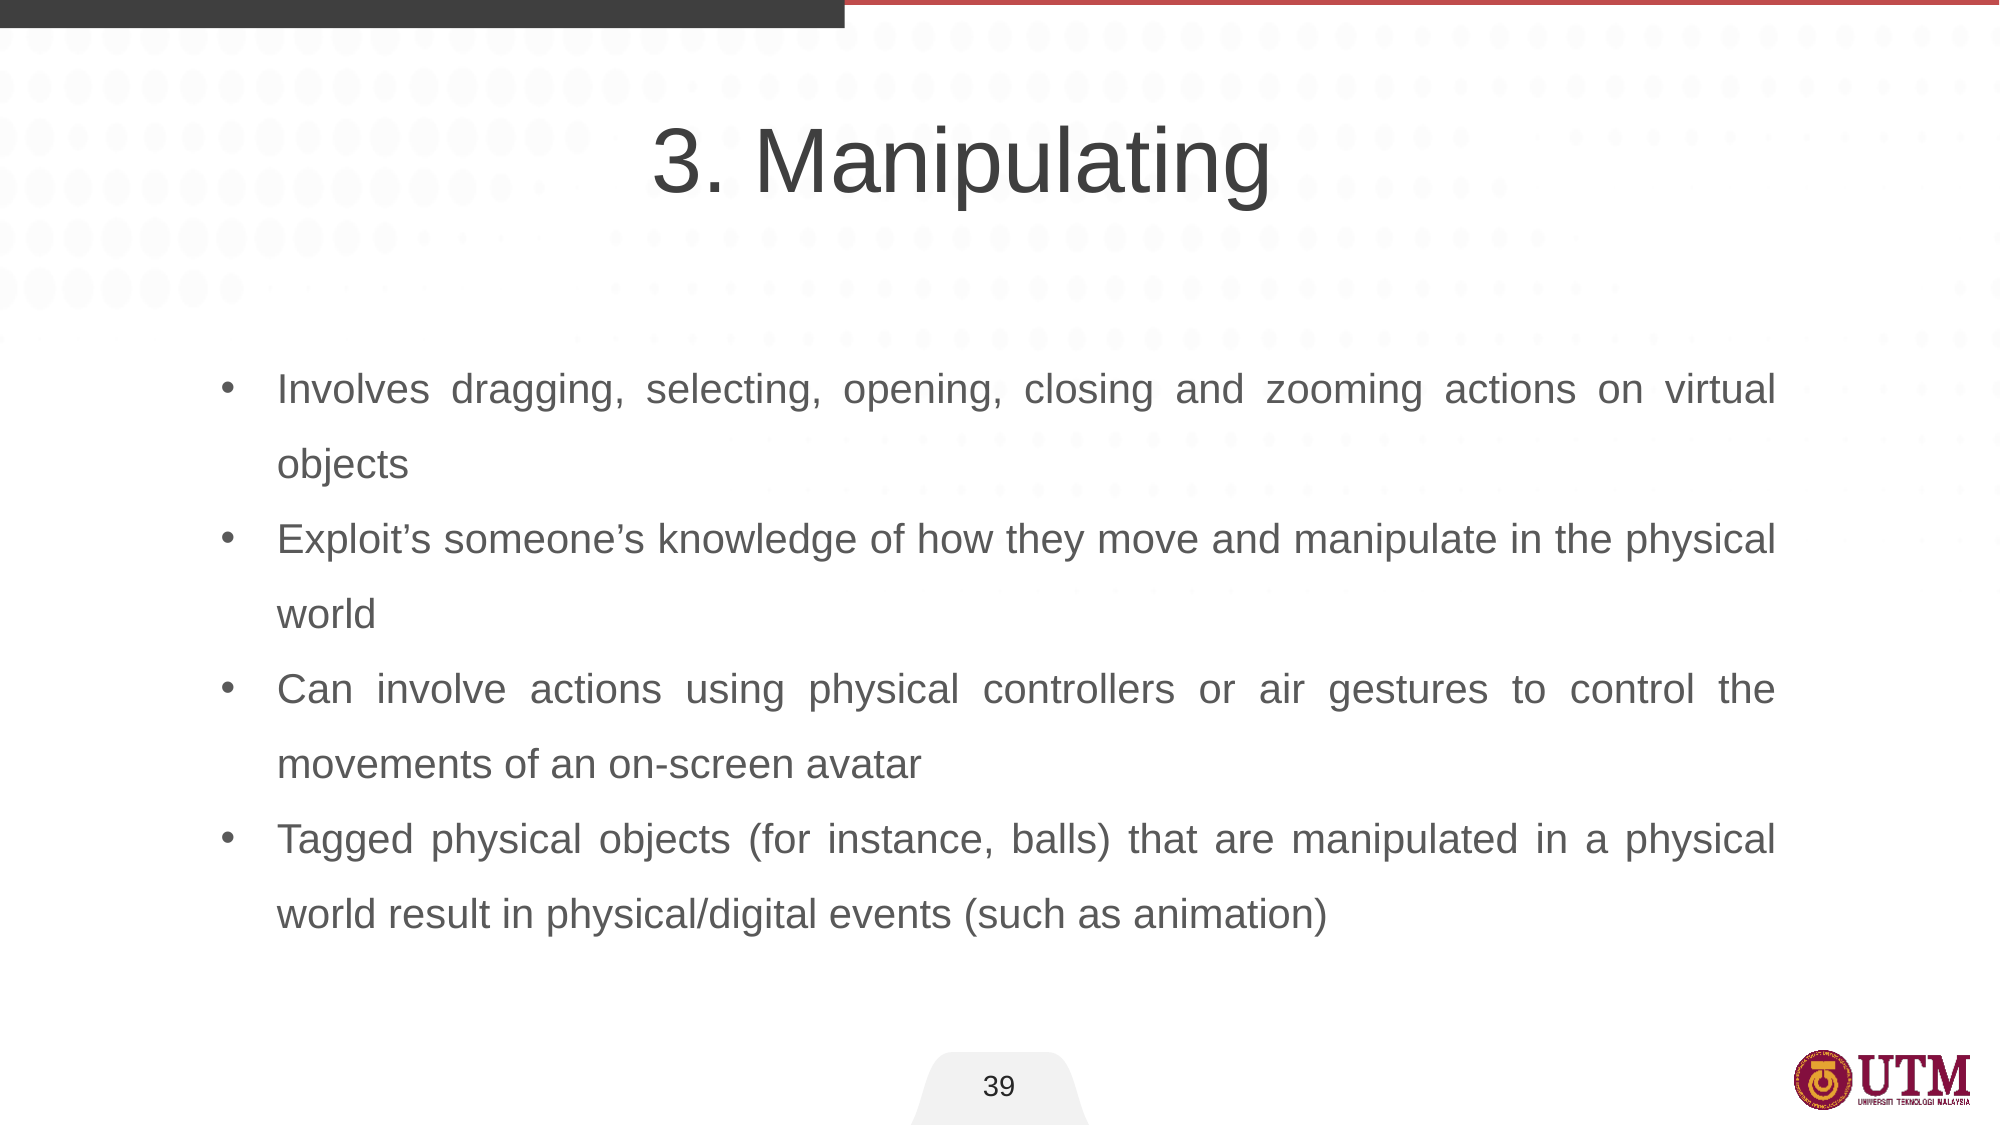

3. Manipulating
Involves dragging, selecting, opening, closing and zooming actions on virtual objects
Exploit’s someone’s knowledge of how they move and manipulate in the physical world
Can involve actions using physical controllers or air gestures to control the movements of an on-screen avatar
Tagged physical objects (for instance, balls) that are manipulated in a physical world result in physical/digital events (such as animation)
39